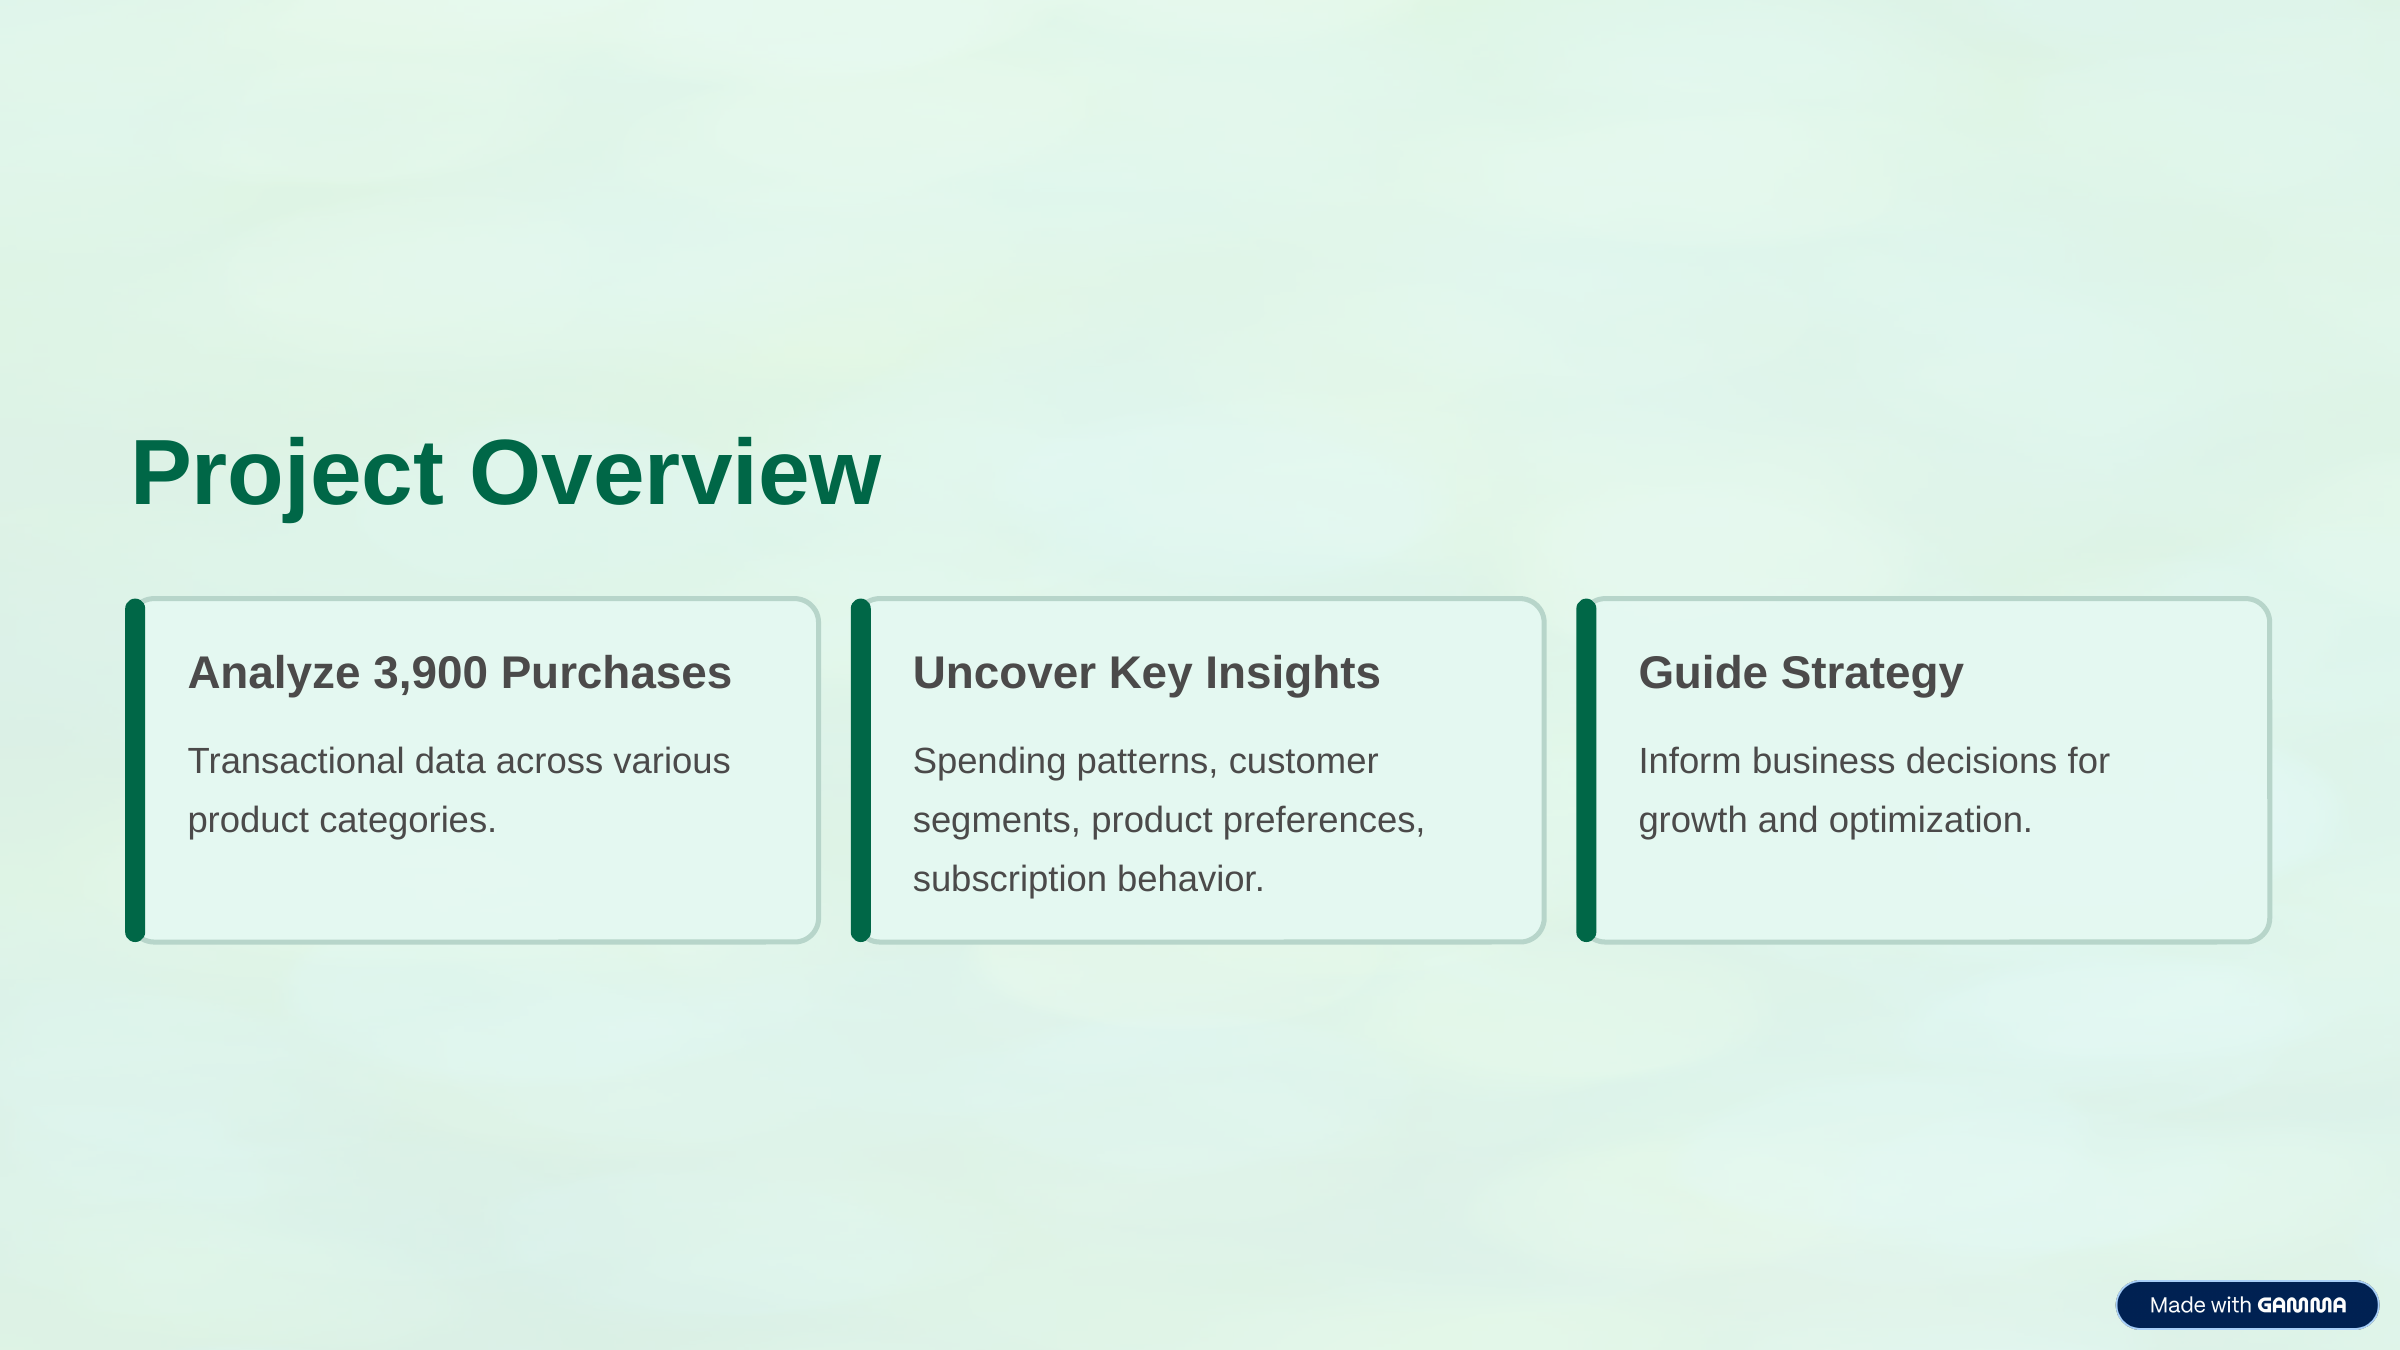

Project Overview

Analyze 3,900 Purchases
Uncover Key Insights
Guide Strategy
Transactional data across various product categories.
Spending patterns, customer segments, product preferences, subscription behavior.
Inform business decisions for growth and optimization.